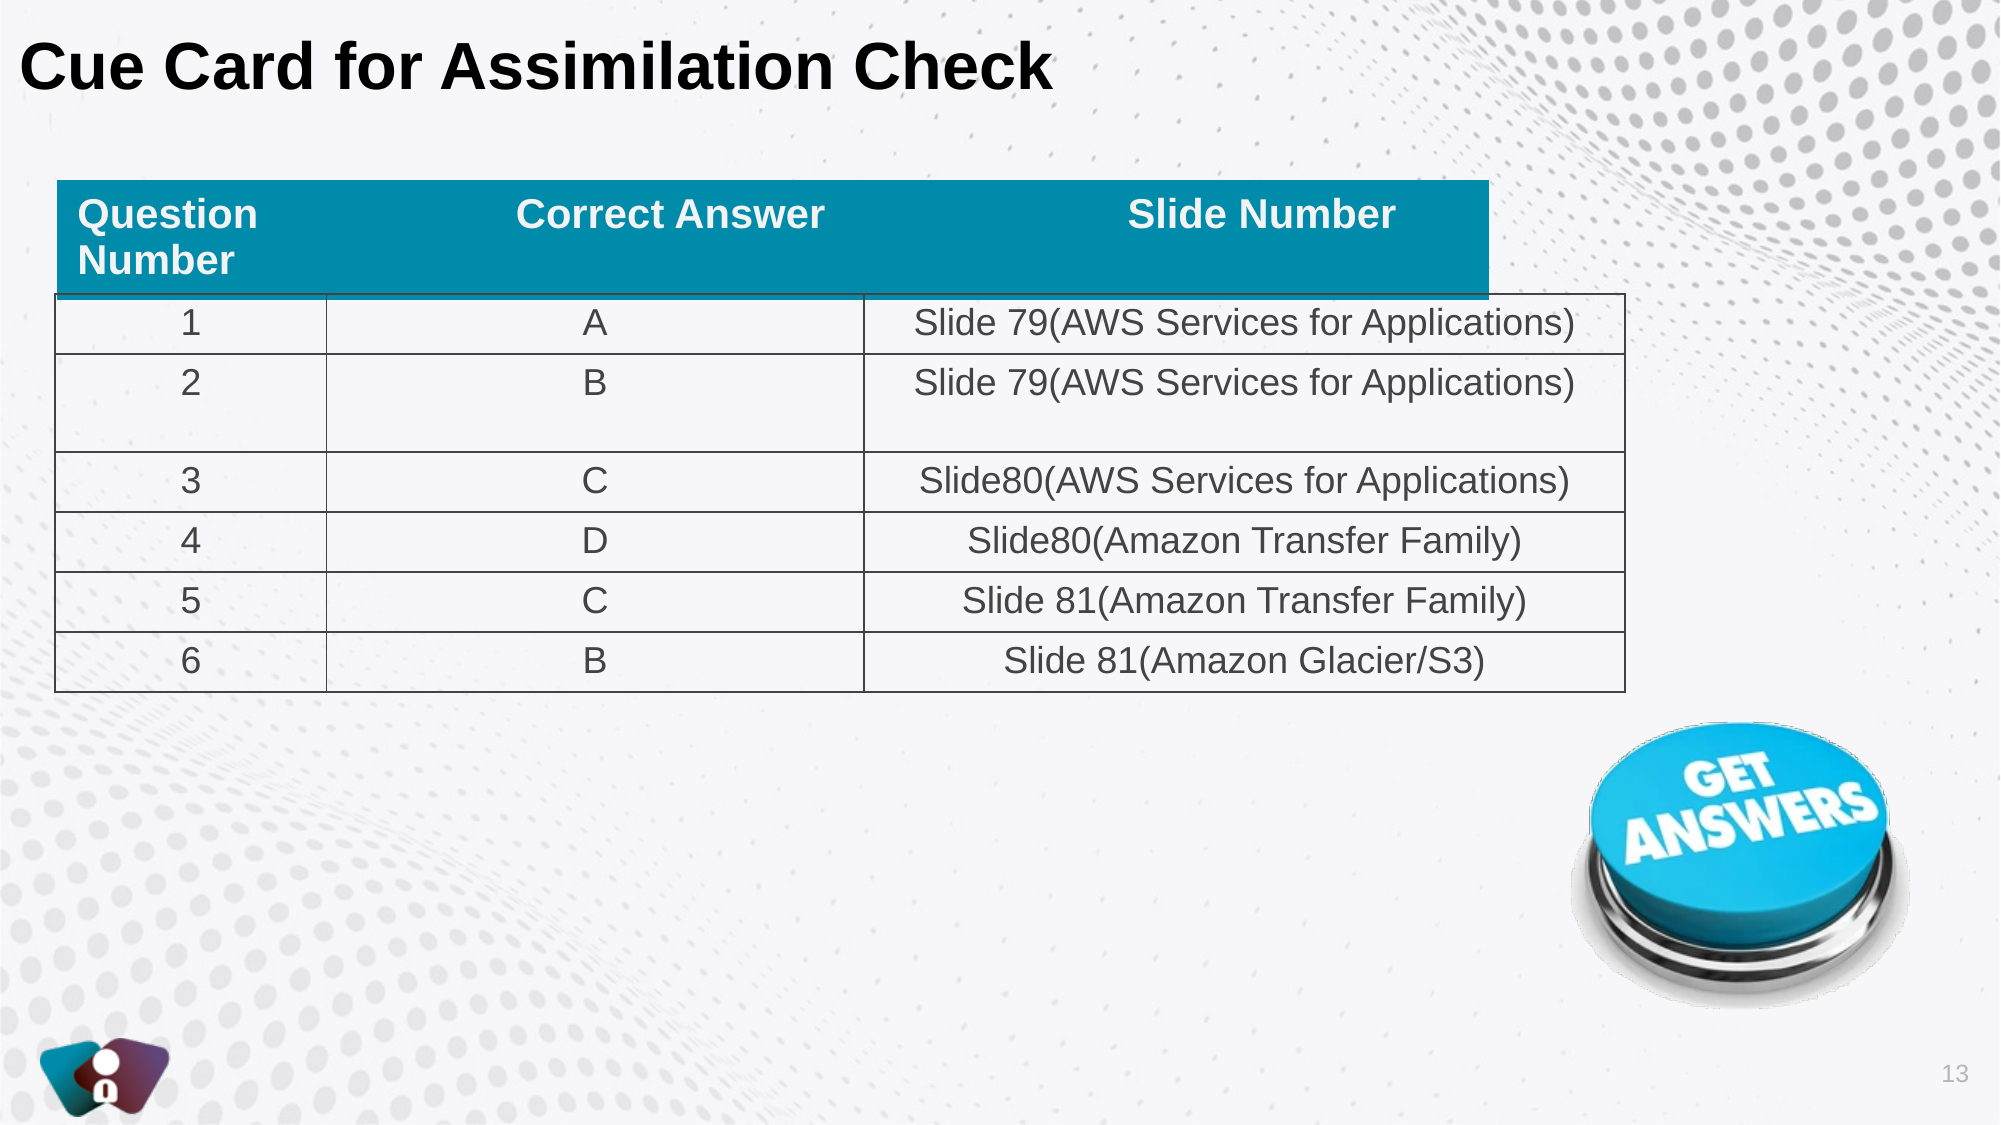

| 1 | A | Slide 79(AWS Services for Applications) |
| --- | --- | --- |
| 2 | B | Slide 79(AWS Services for Applications) |
| 3 | C | Slide80(AWS Services for Applications) |
| 4 | D | Slide80(Amazon Transfer Family) |
| 5 | C | Slide 81(Amazon Transfer Family) |
| 6 | B | Slide 81(Amazon Glacier/S3) |
13